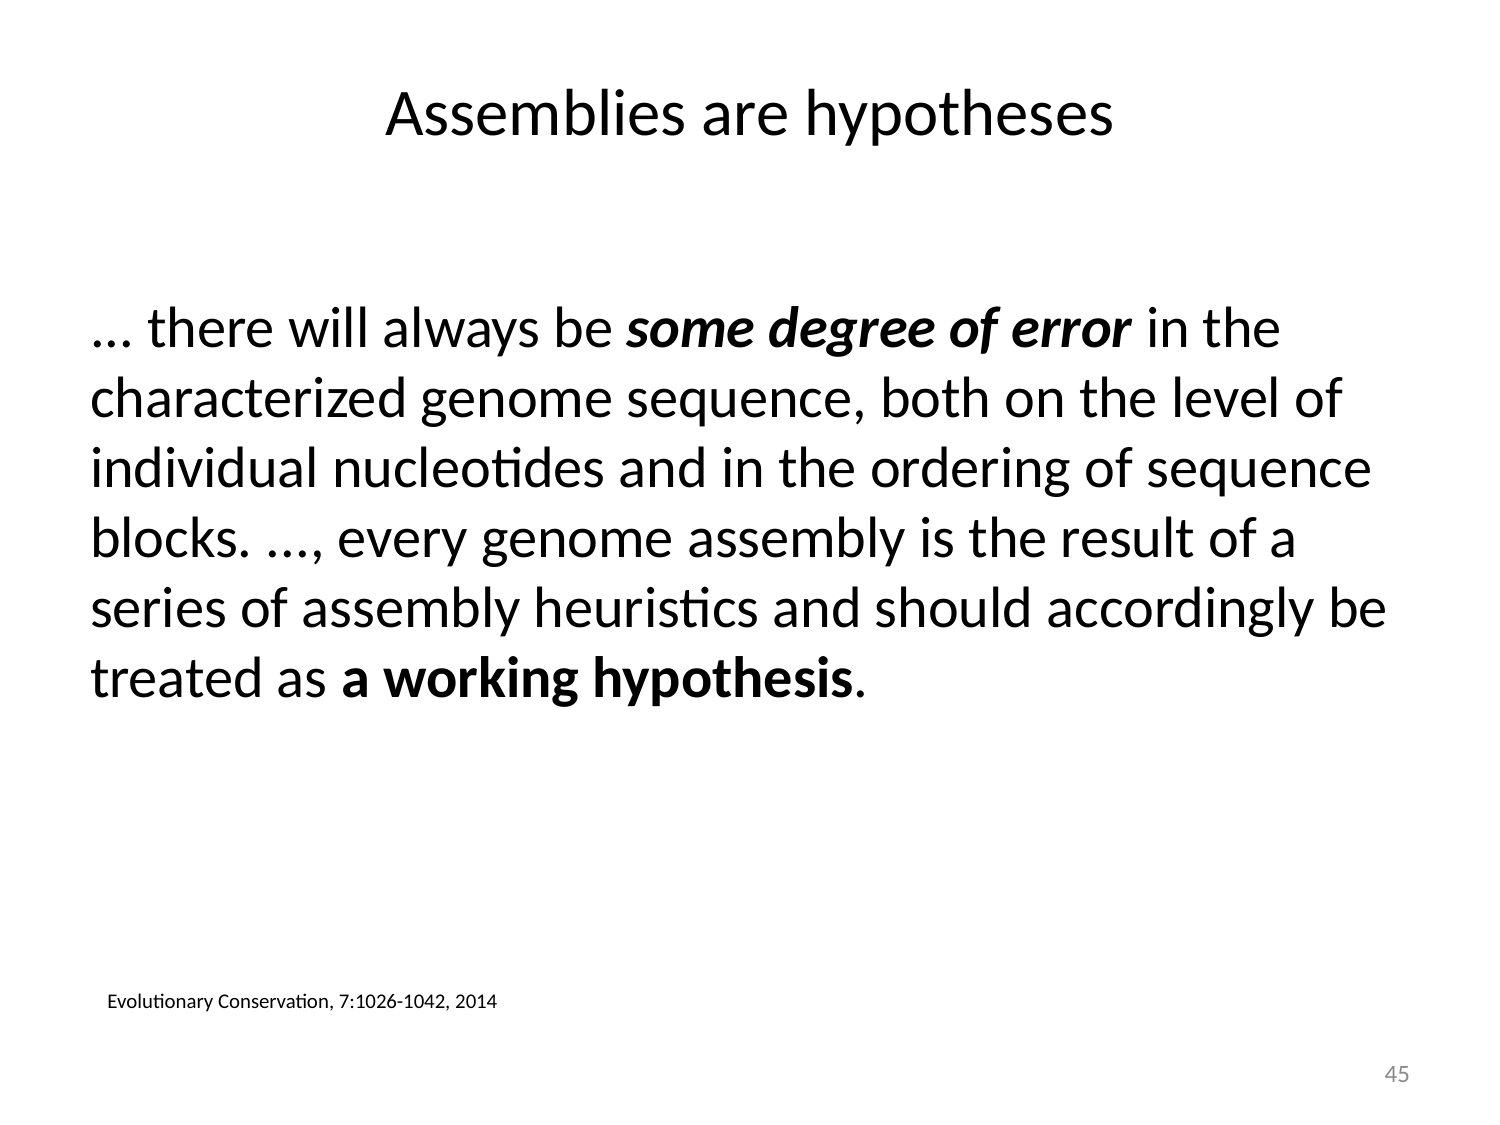

# Assemblies are hypotheses
... there will always be some degree of error in the characterized genome sequence, both on the level of individual nucleotides and in the ordering of sequence blocks. ..., every genome assembly is the result of a series of assembly heuristics and should accordingly be treated as a working hypothesis.
Evolutionary Conservation, 7:1026-1042, 2014
45